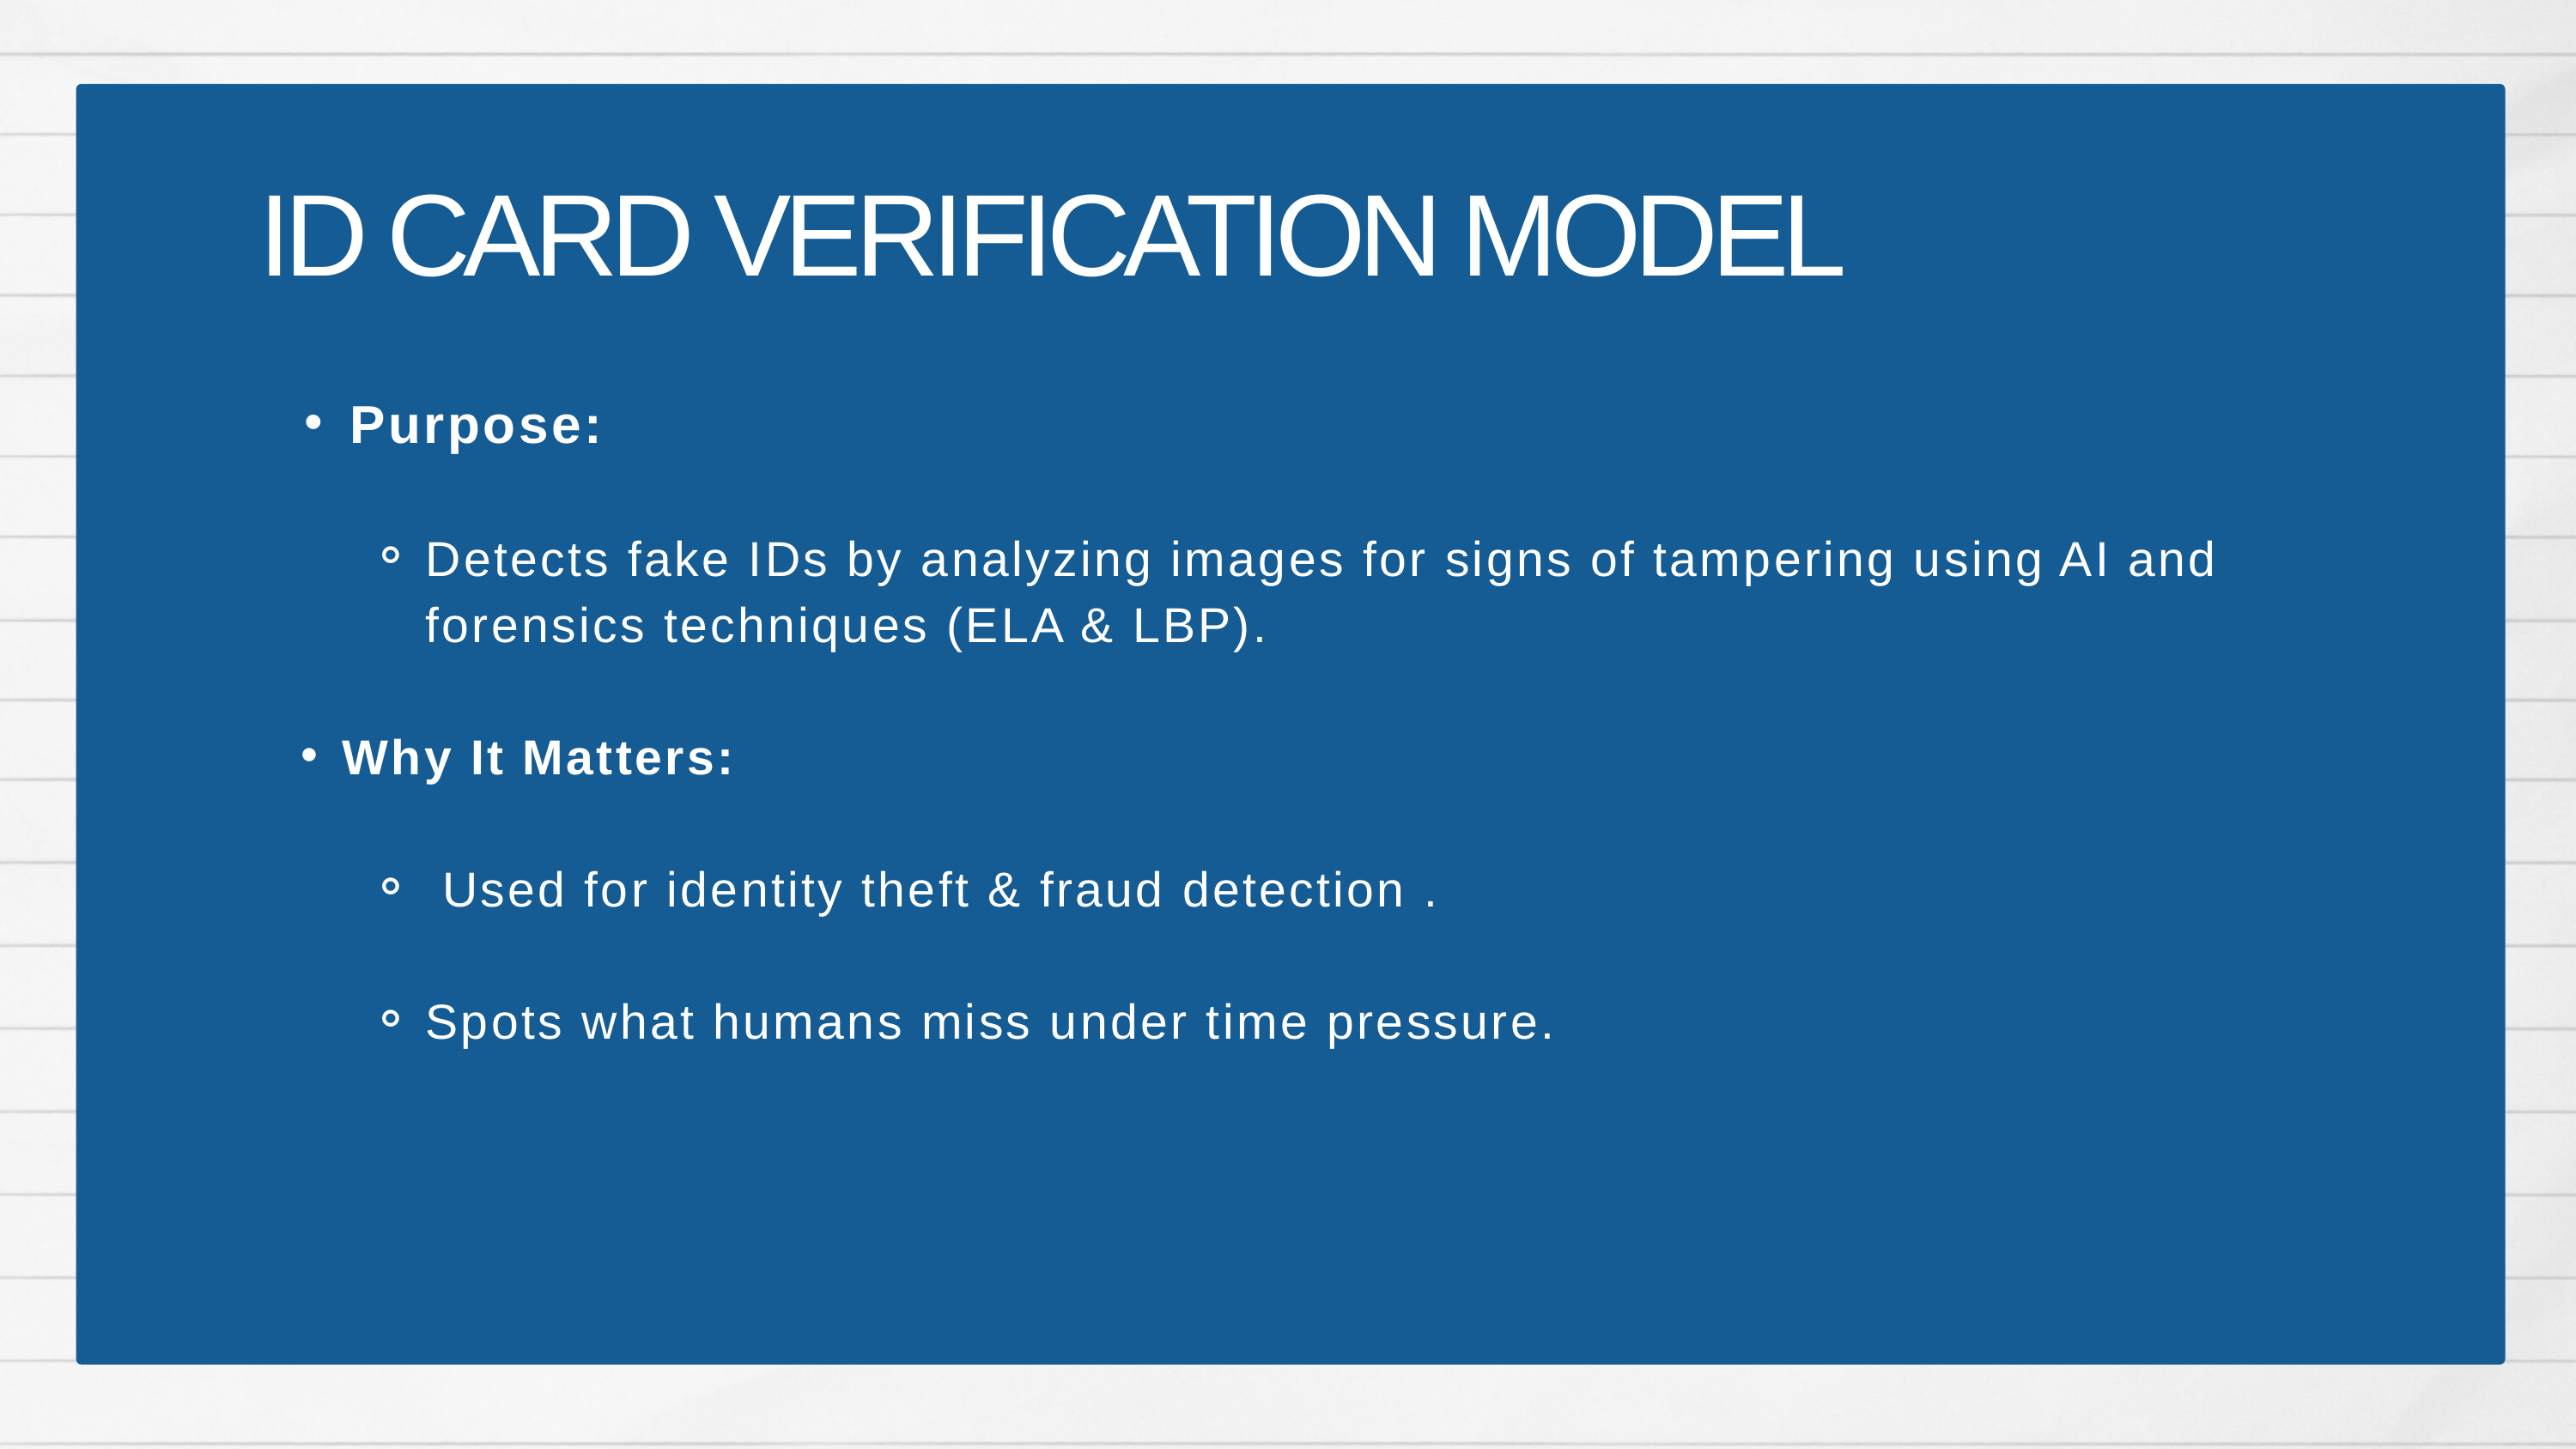

ID CARD VERIFICATION MODEL
Purpose:

Detects fake IDs by analyzing images for signs of tampering using AI and forensics techniques (ELA & LBP).

Why It Matters:

 Used for identity theft & fraud detection .

Spots what humans miss under time pressure.